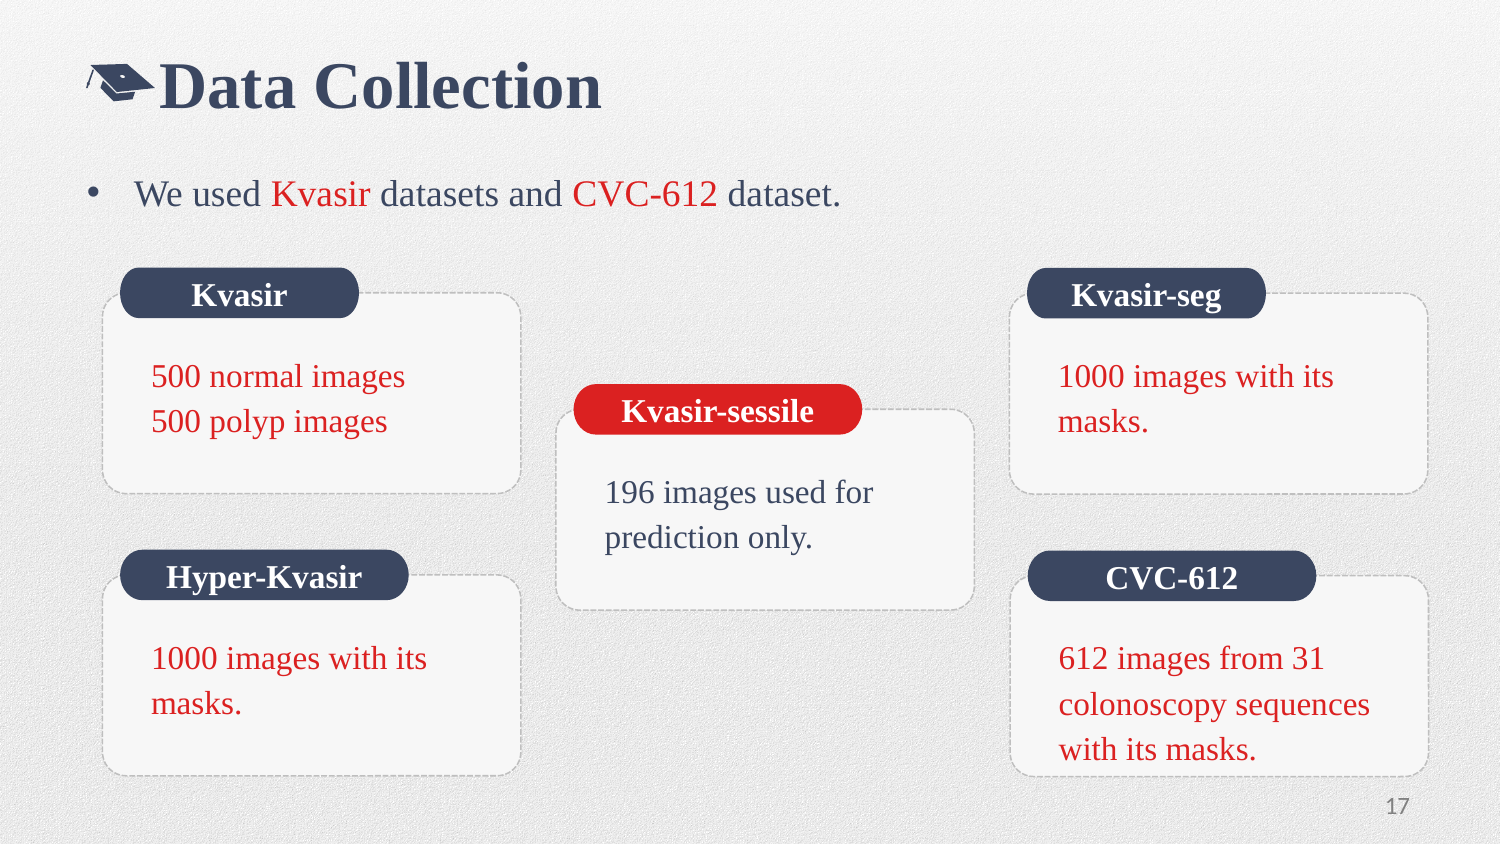

Data Collection

We used Kvasir datasets and CVC-612 dataset.

Kvasir

500 normal images
500 polyp images
Kvasir-seg

1000 images with its masks.
Kvasir-sessile

196 images used for prediction only.
Hyper-Kvasir

1000 images with its masks.
CVC-612

612 images from 31 colonoscopy sequences with its masks.
17